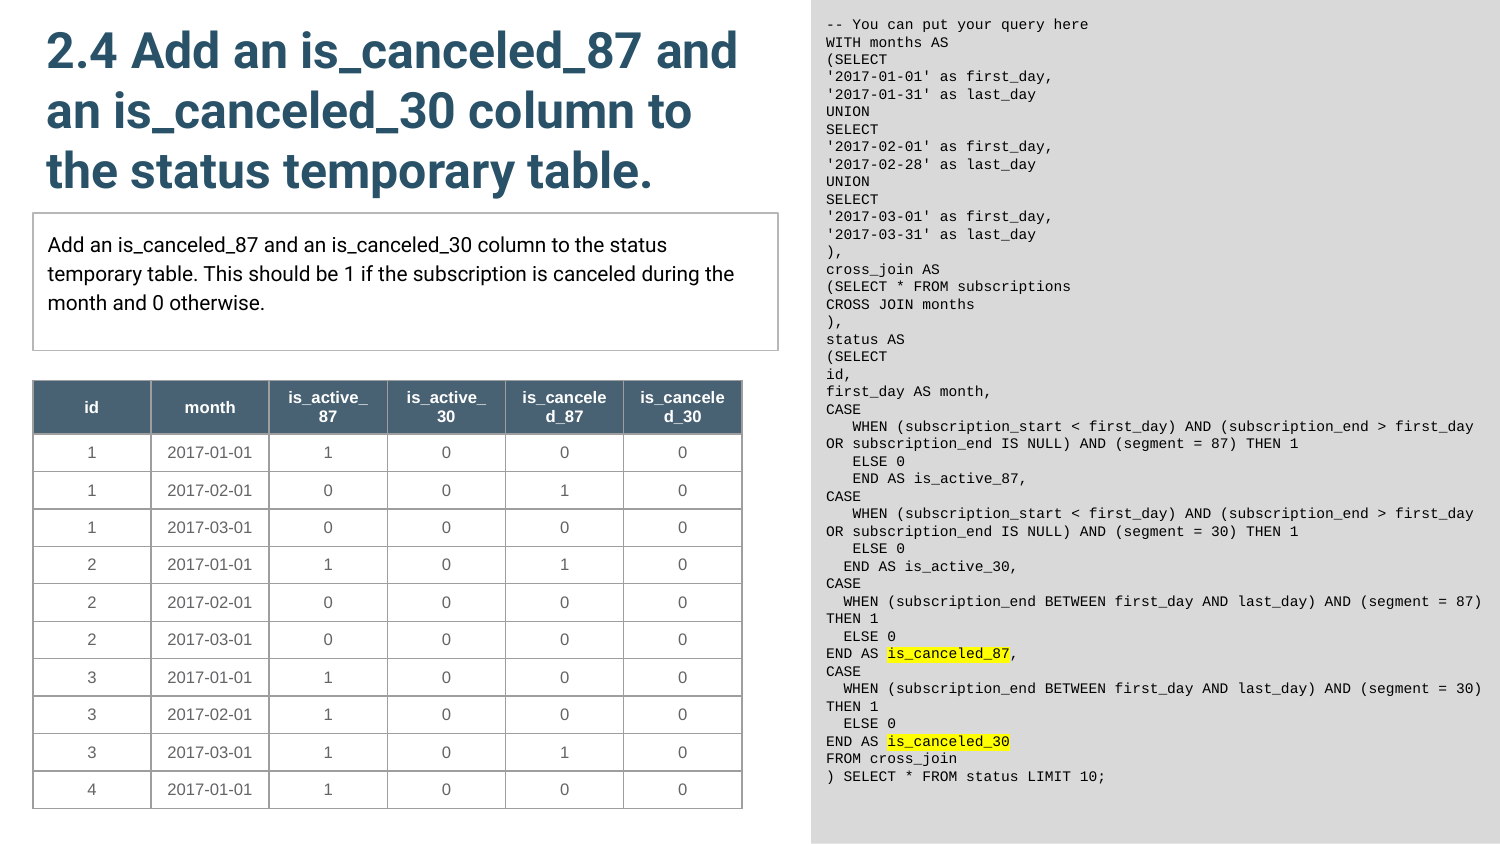

-- You can put your query here
WITH months AS
(SELECT
'2017-01-01' as first_day,
'2017-01-31' as last_day
UNION
SELECT
'2017-02-01' as first_day,
'2017-02-28' as last_day
UNION
SELECT
'2017-03-01' as first_day,
'2017-03-31' as last_day
),
cross_join AS
(SELECT * FROM subscriptions
CROSS JOIN months
),
status AS
(SELECT
id,
first_day AS month,
CASE
   WHEN (subscription_start < first_day) AND (subscription_end > first_day OR subscription_end IS NULL) AND (segment = 87) THEN 1
   ELSE 0
   END AS is_active_87,
CASE
   WHEN (subscription_start < first_day) AND (subscription_end > first_day OR subscription_end IS NULL) AND (segment = 30) THEN 1
   ELSE 0
  END AS is_active_30,
CASE
  WHEN (subscription_end BETWEEN first_day AND last_day) AND (segment = 87) THEN 1
  ELSE 0
END AS is_canceled_87,
CASE
  WHEN (subscription_end BETWEEN first_day AND last_day) AND (segment = 30) THEN 1
  ELSE 0
END AS is_canceled_30
FROM cross_join
) SELECT * FROM status LIMIT 10;

2.4 Add an is_canceled_87 and an is_canceled_30 column to the status temporary table.
Add an is_canceled_87 and an is_canceled_30 column to the status temporary table. This should be 1 if the subscription is canceled during the month and 0 otherwise.
| id | month | is\_active\_87 | is\_active\_30 | is\_canceled\_87 | is\_canceled\_30 |
| --- | --- | --- | --- | --- | --- |
| 1 | 2017-01-01 | 1 | 0 | 0 | 0 |
| 1 | 2017-02-01 | 0 | 0 | 1 | 0 |
| 1 | 2017-03-01 | 0 | 0 | 0 | 0 |
| 2 | 2017-01-01 | 1 | 0 | 1 | 0 |
| 2 | 2017-02-01 | 0 | 0 | 0 | 0 |
| 2 | 2017-03-01 | 0 | 0 | 0 | 0 |
| 3 | 2017-01-01 | 1 | 0 | 0 | 0 |
| 3 | 2017-02-01 | 1 | 0 | 0 | 0 |
| 3 | 2017-03-01 | 1 | 0 | 1 | 0 |
| 4 | 2017-01-01 | 1 | 0 | 0 | 0 |